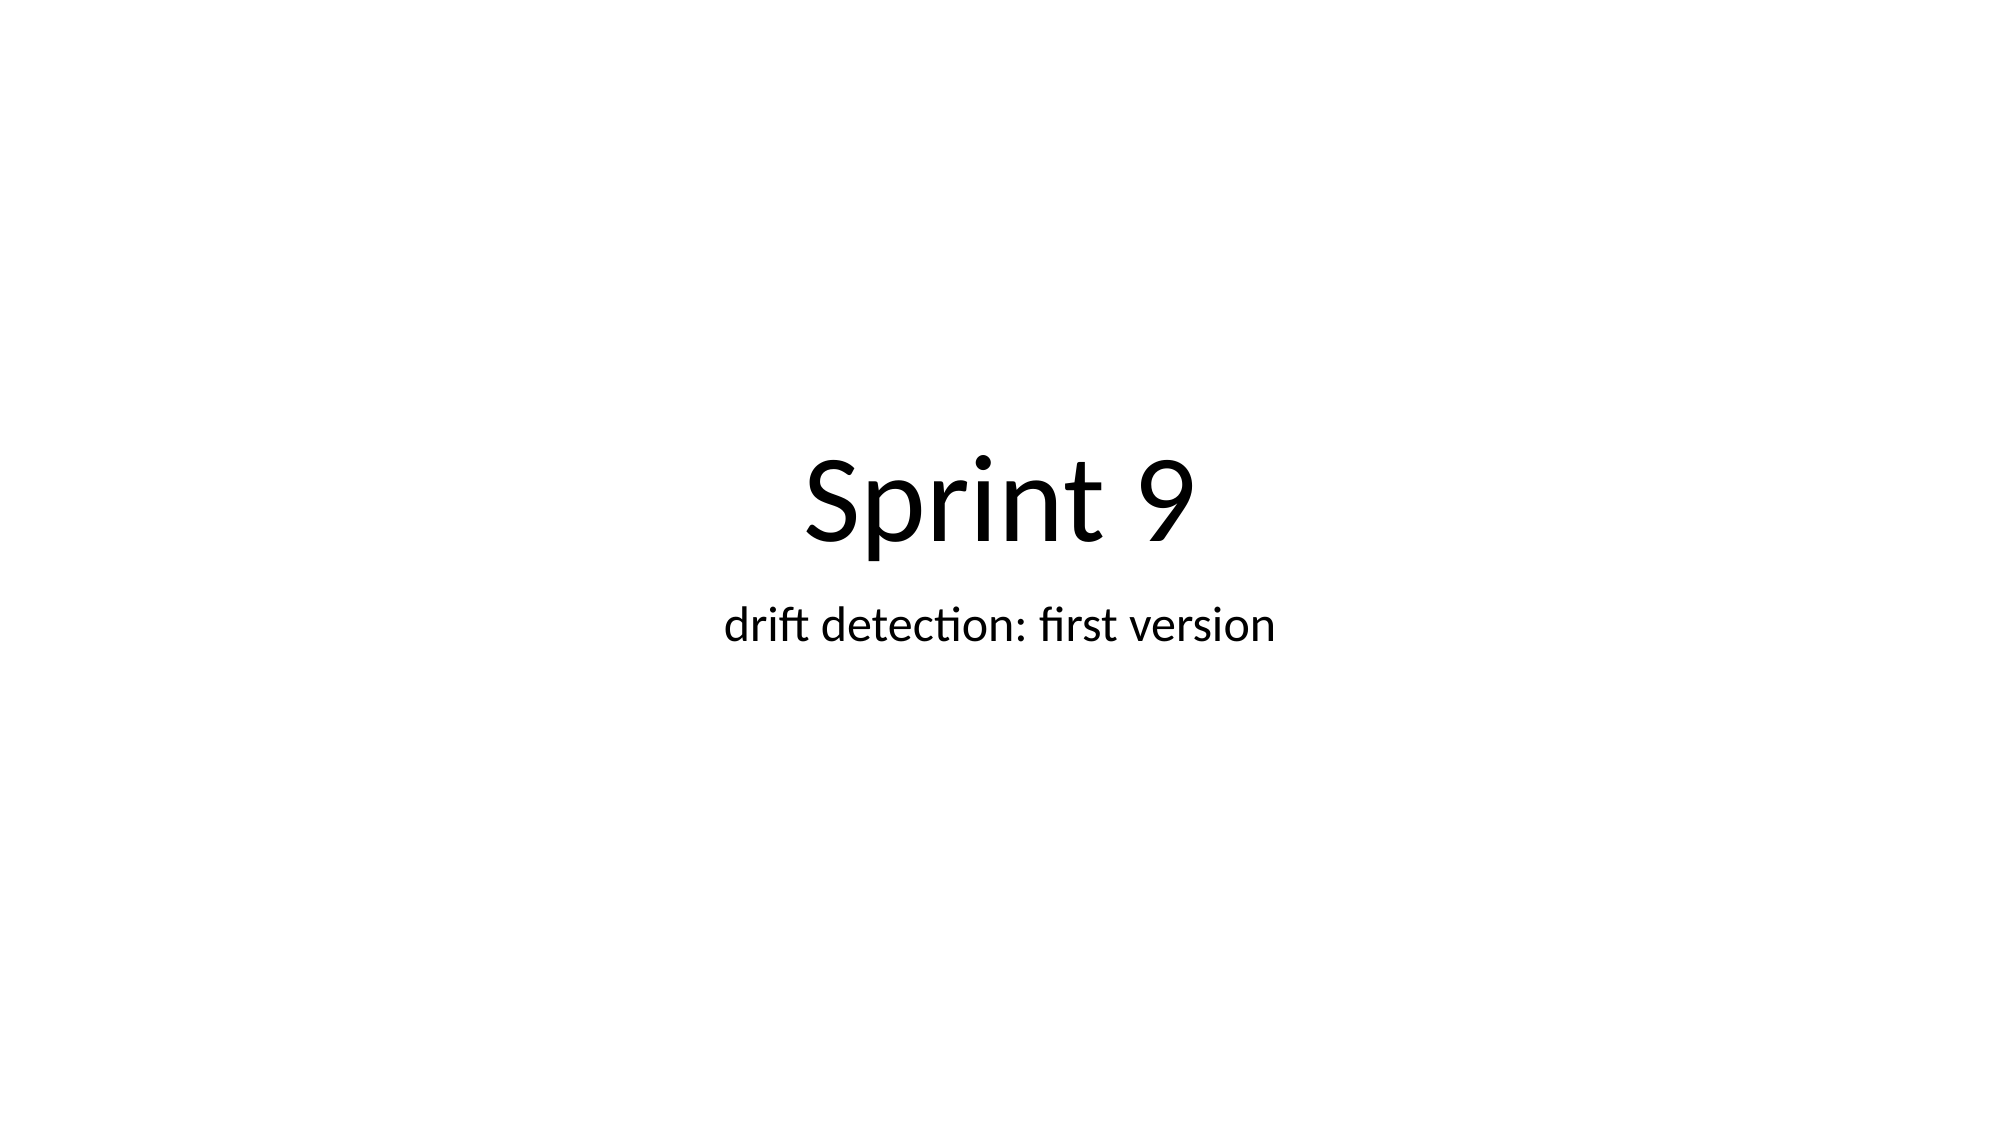

# Sprint 9
drift detection: first version